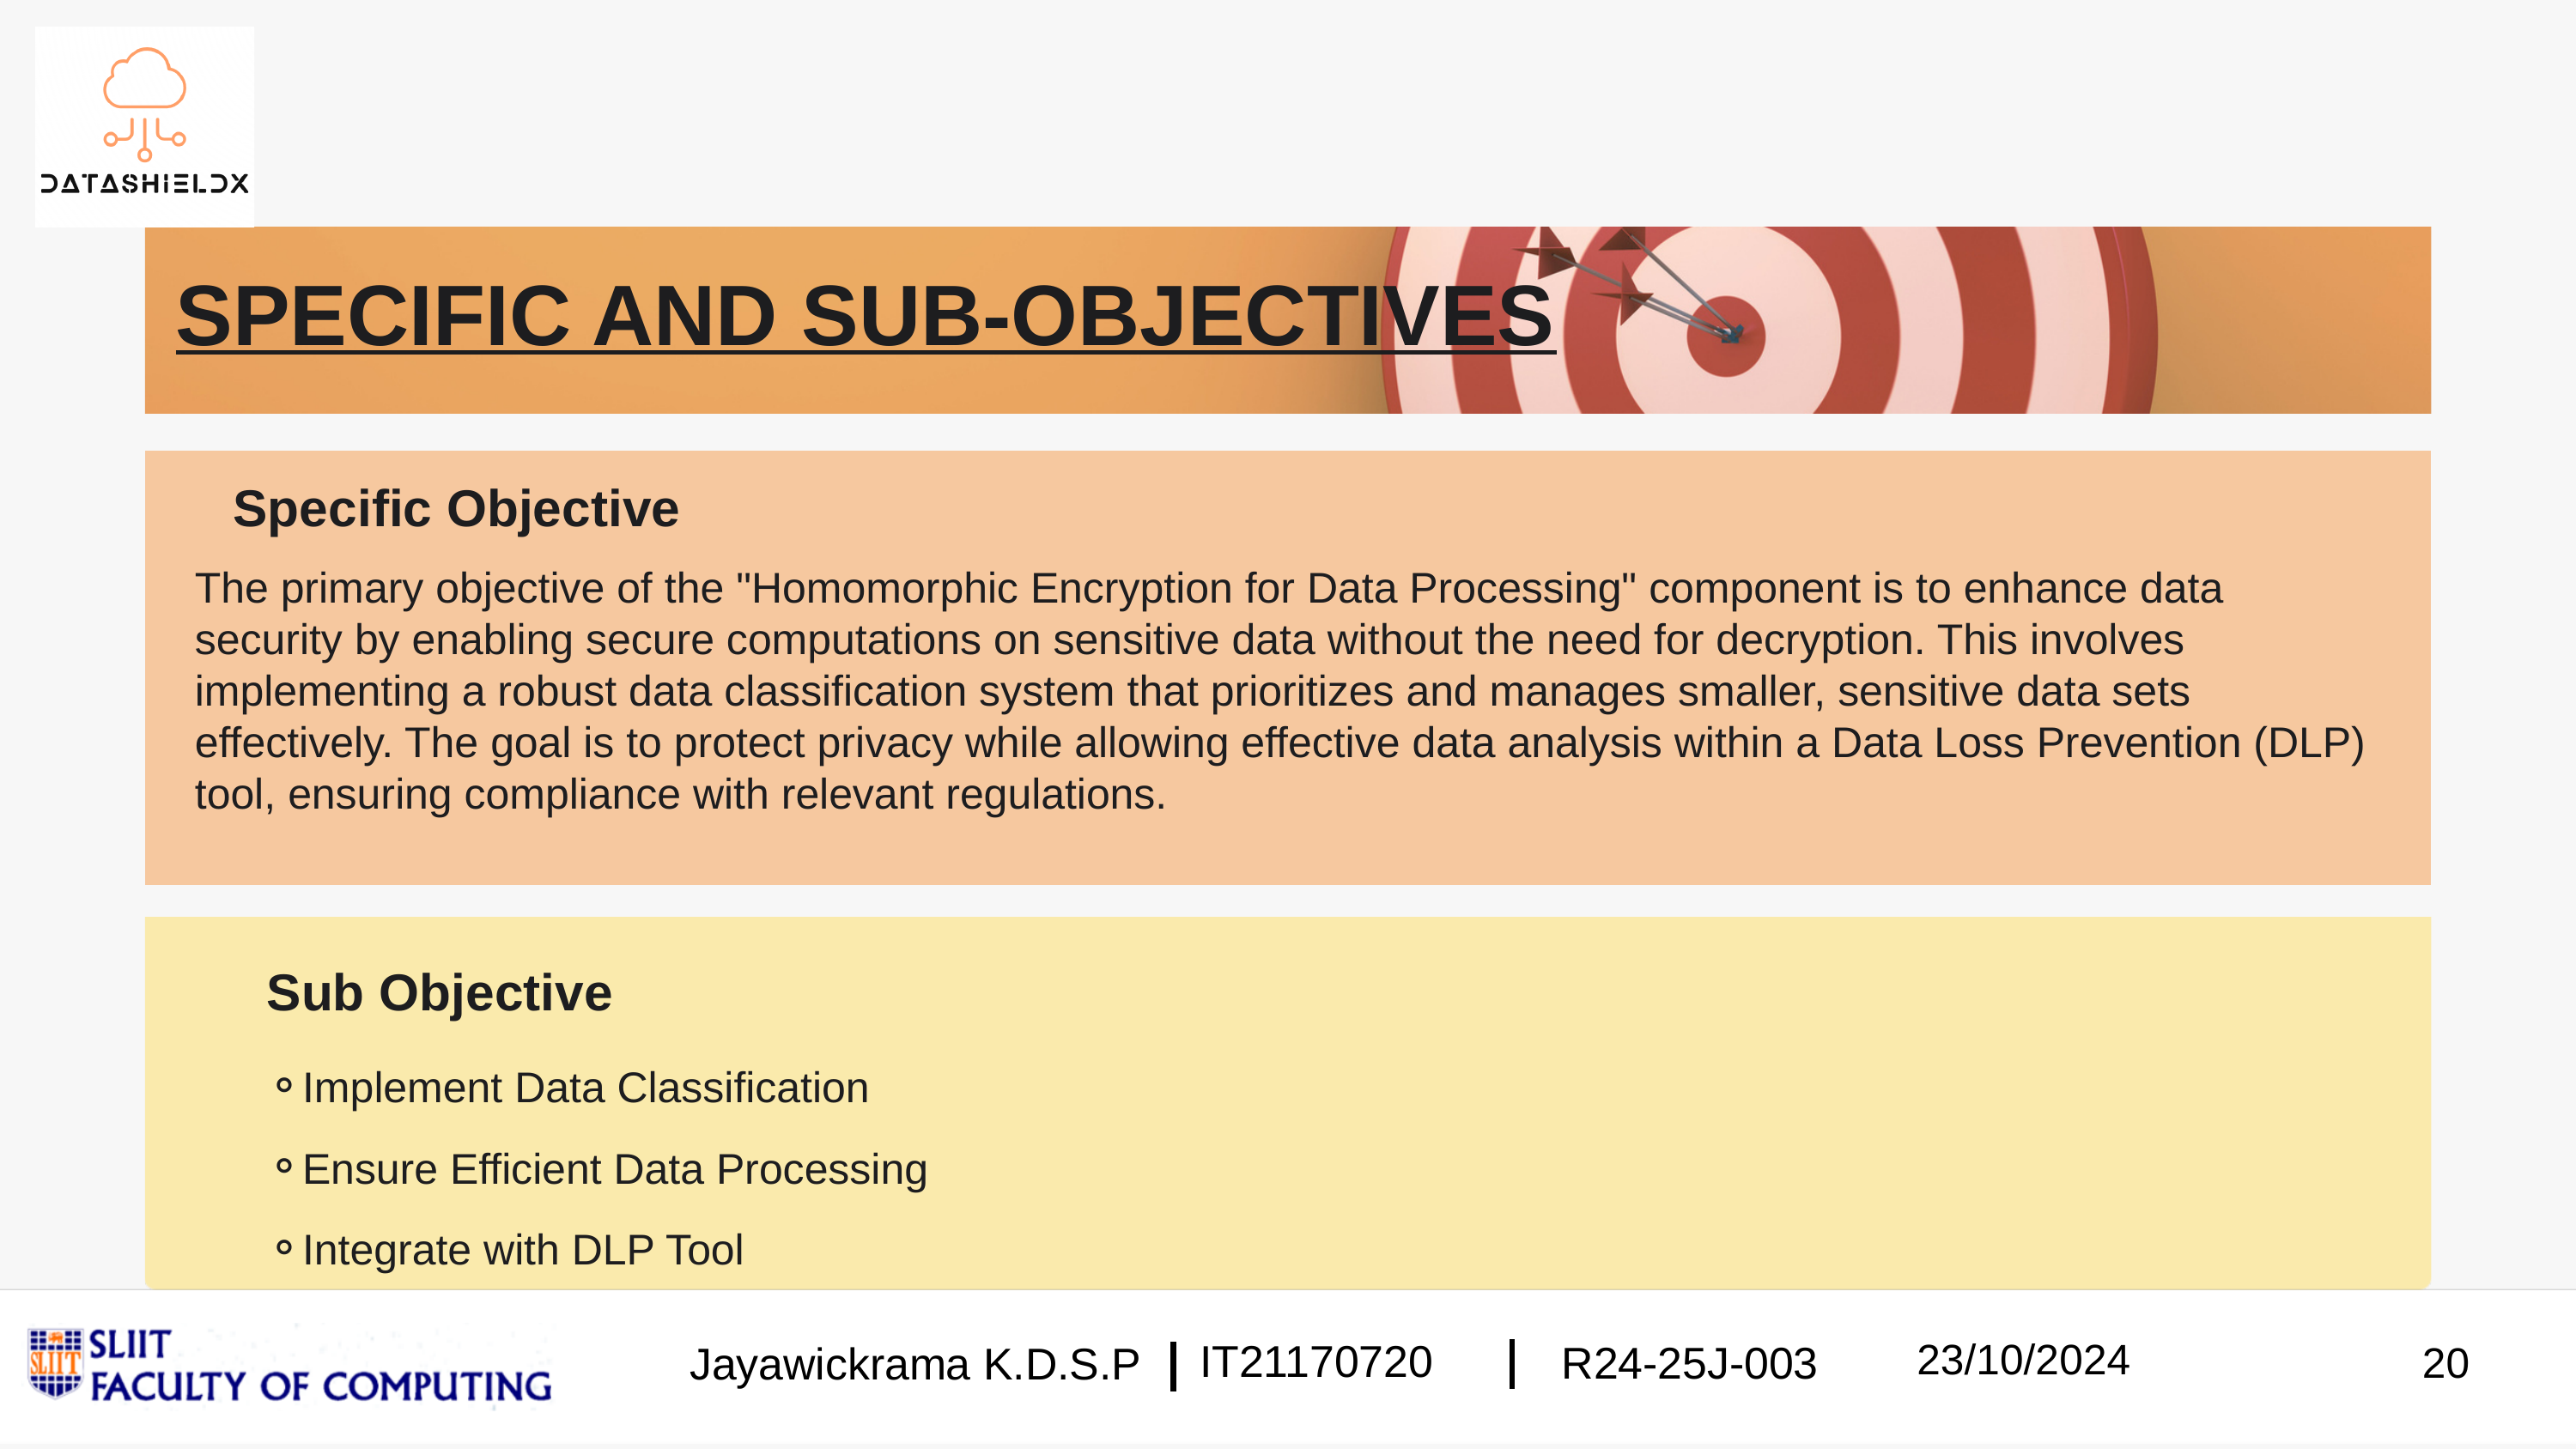

SPECIFIC AND SUB-OBJECTIVES

Specific Objective
The primary objective of the "Homomorphic Encryption for Data Processing" component is to enhance data security by enabling secure computations on sensitive data without the need for decryption. This involves implementing a robust data classification system that prioritizes and manages smaller, sensitive data sets effectively. The goal is to protect privacy while allowing effective data analysis within a Data Loss Prevention (DLP) tool, ensuring compliance with relevant regulations.

Sub Objective
Implement Data Classification
Ensure Efficient Data Processing
Integrate with DLP Tool

23/10/2024
IT21170720
R24-25J-003
Jayawickrama K.D.S.P
20